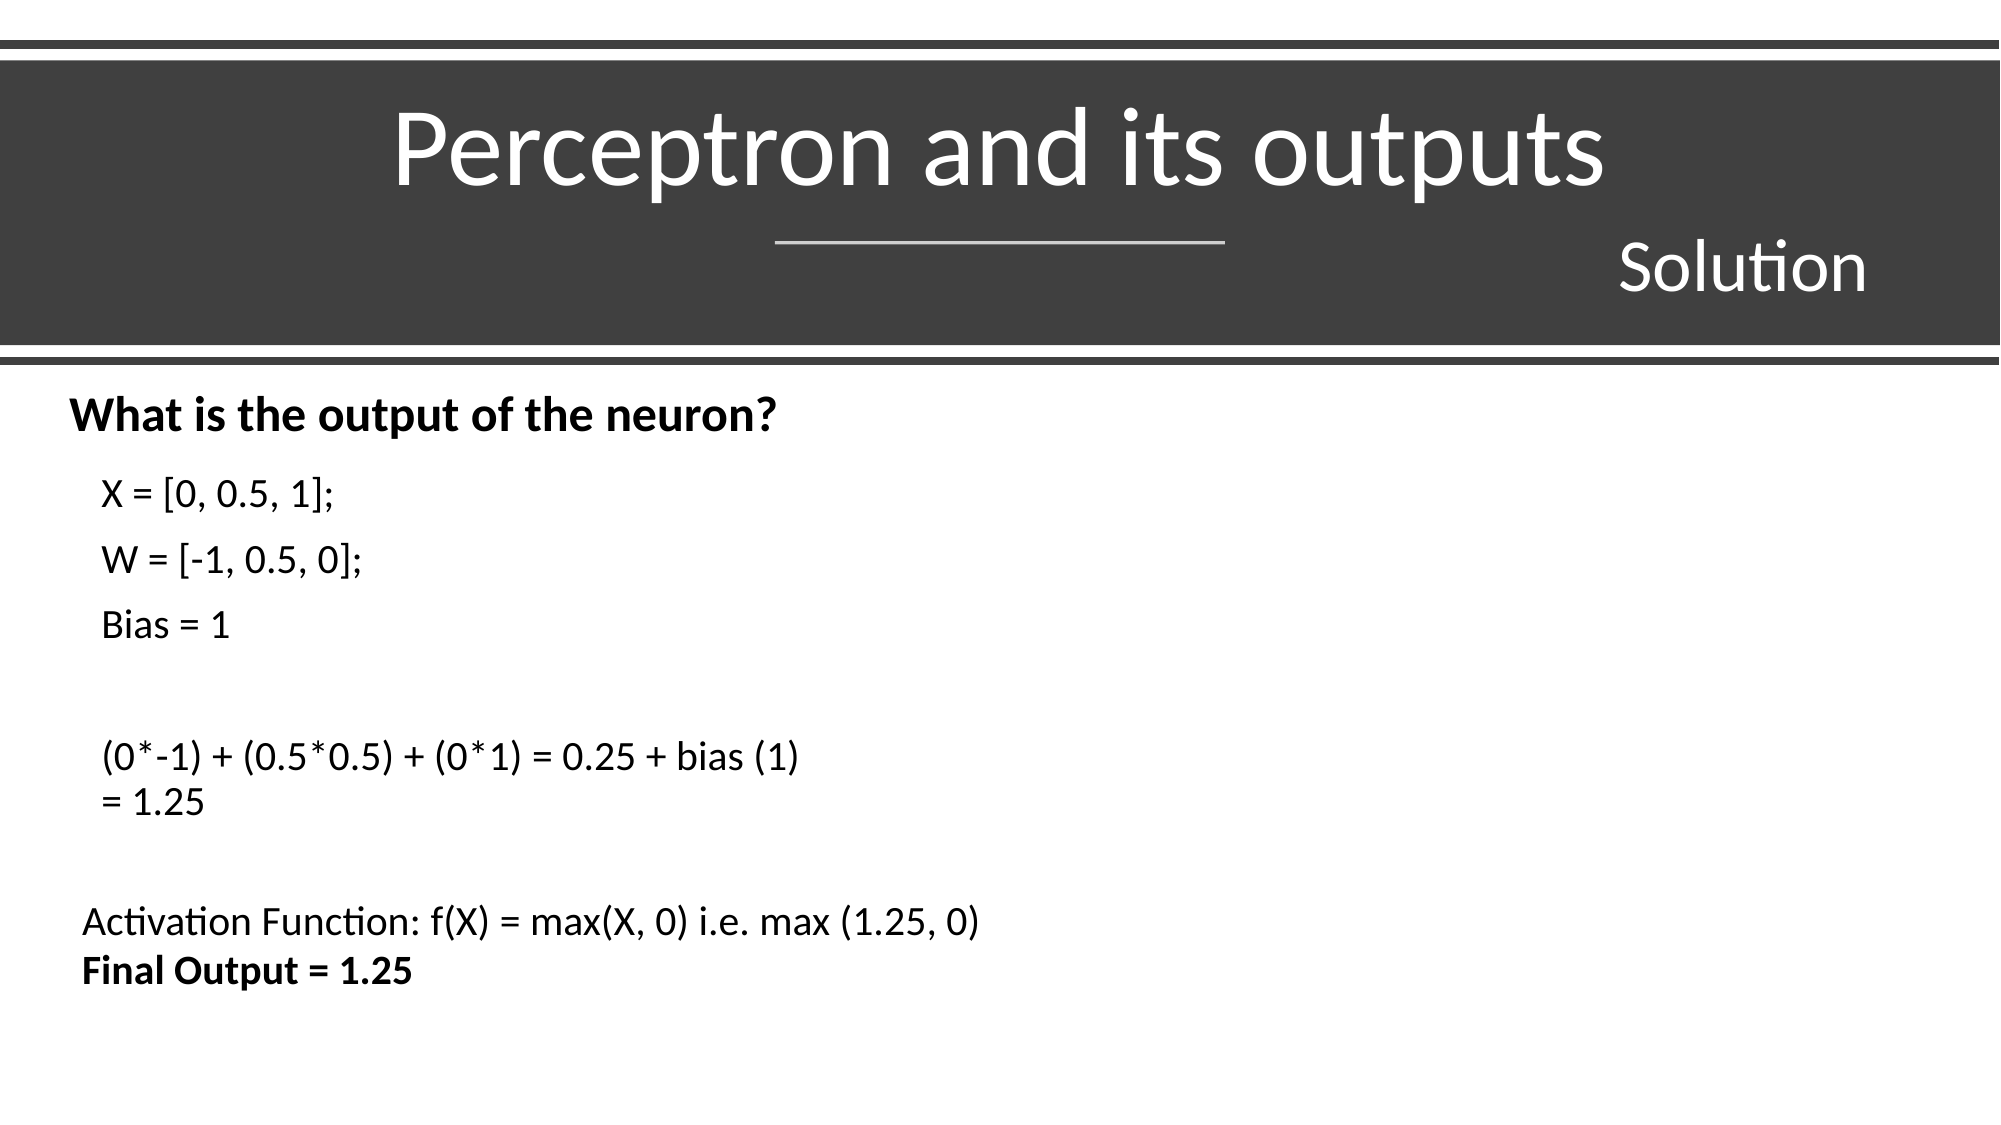

# Perceptron and its outputs
Solution
What is the output of the neuron?
X = [0, 0.5, 1];
W = [-1, 0.5, 0];
Bias = 1

(0*-1) + (0.5*0.5) + (0*1) = 0.25 + bias (1) = 1.25

Activation Function: f(X) = max(X, 0) i.e. max (1.25, 0)
Final Output = 1.25